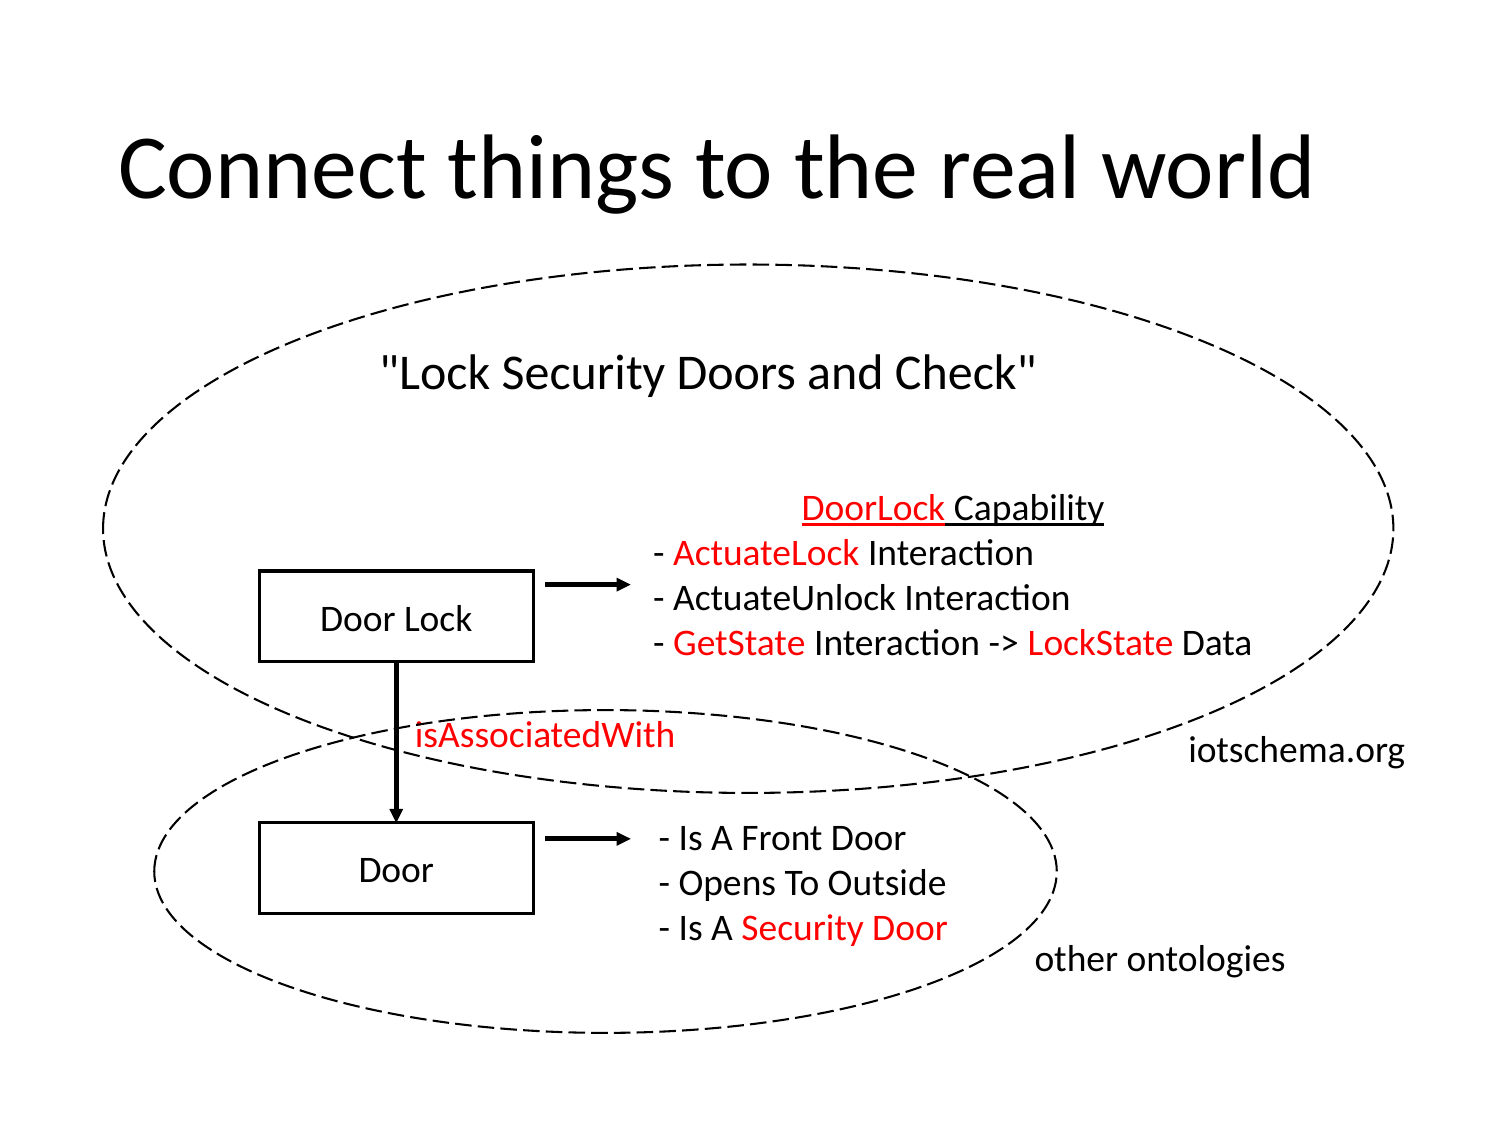

# Connect things to the real world

"Lock Security Doors and Check"
DoorLock Capability
- ActuateLock Interaction
- ActuateUnlock Interaction
- GetState Interaction -> LockState Data
Door Lock
isAssociatedWith

iotschema.org
- Is A Front Door
- Opens To Outside
- Is A Security Door
Door
other ontologies